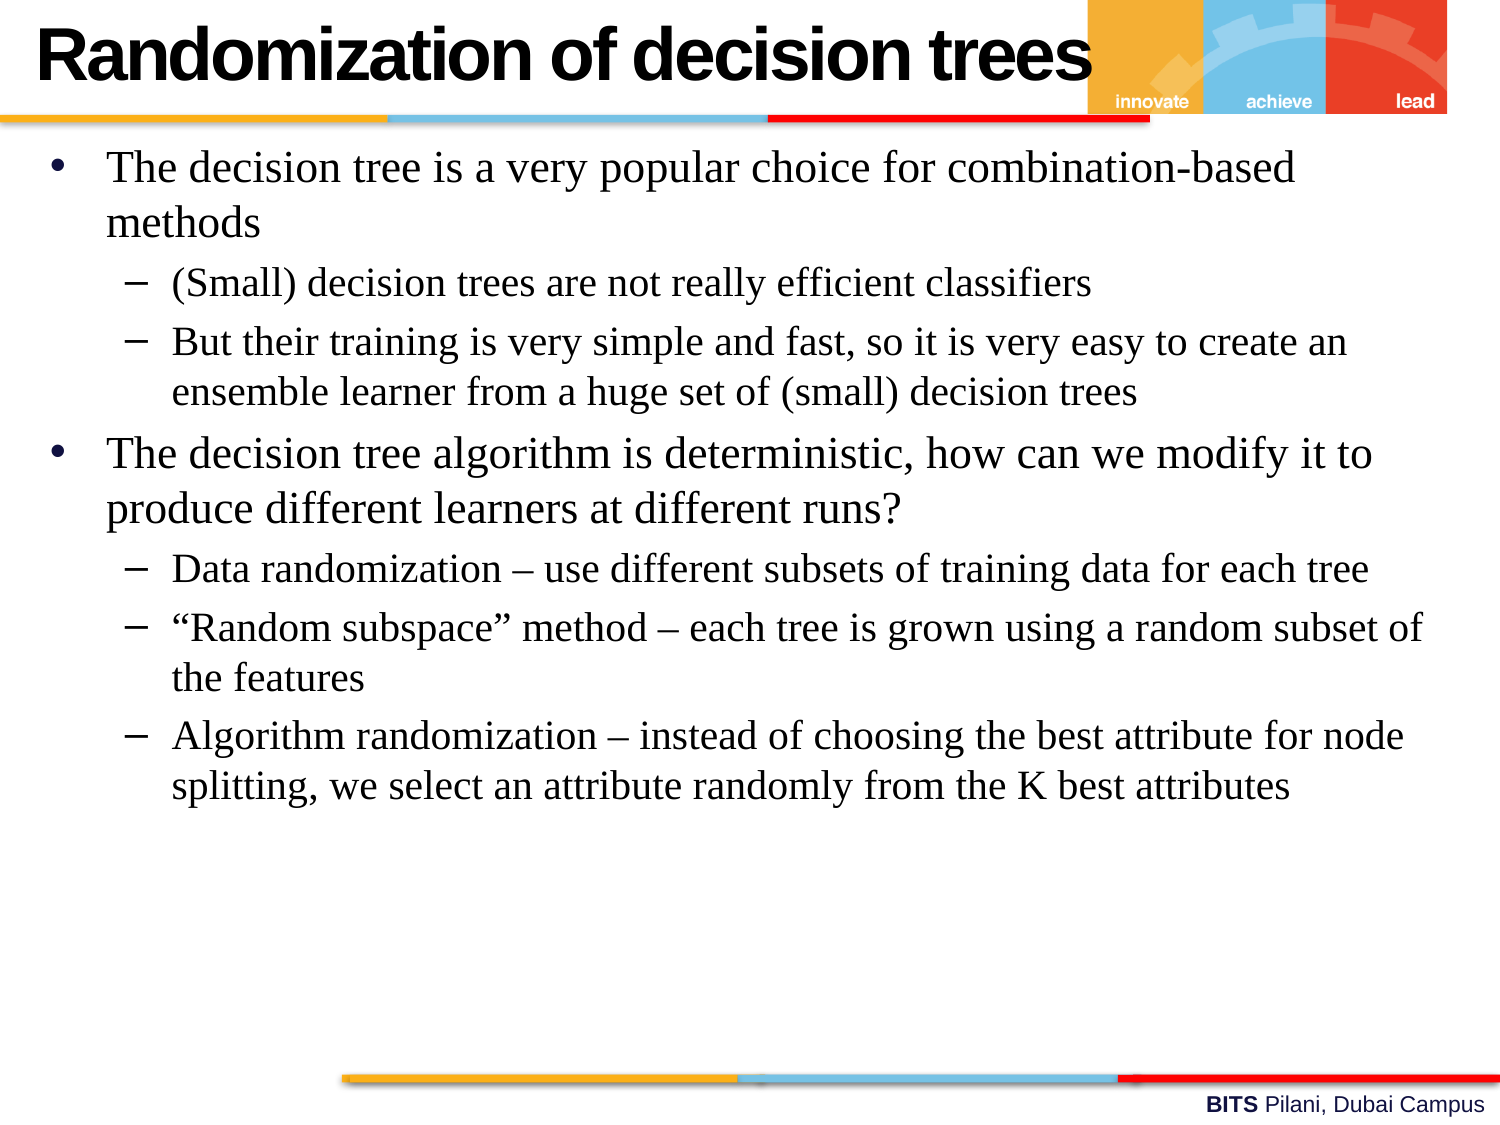

Randomization of decision trees
The decision tree is a very popular choice for combination-based methods
(Small) decision trees are not really efficient classifiers
But their training is very simple and fast, so it is very easy to create an ensemble learner from a huge set of (small) decision trees
The decision tree algorithm is deterministic, how can we modify it to produce different learners at different runs?
Data randomization – use different subsets of training data for each tree
“Random subspace” method – each tree is grown using a random subset of the features
Algorithm randomization – instead of choosing the best attribute for node splitting, we select an attribute randomly from the K best attributes